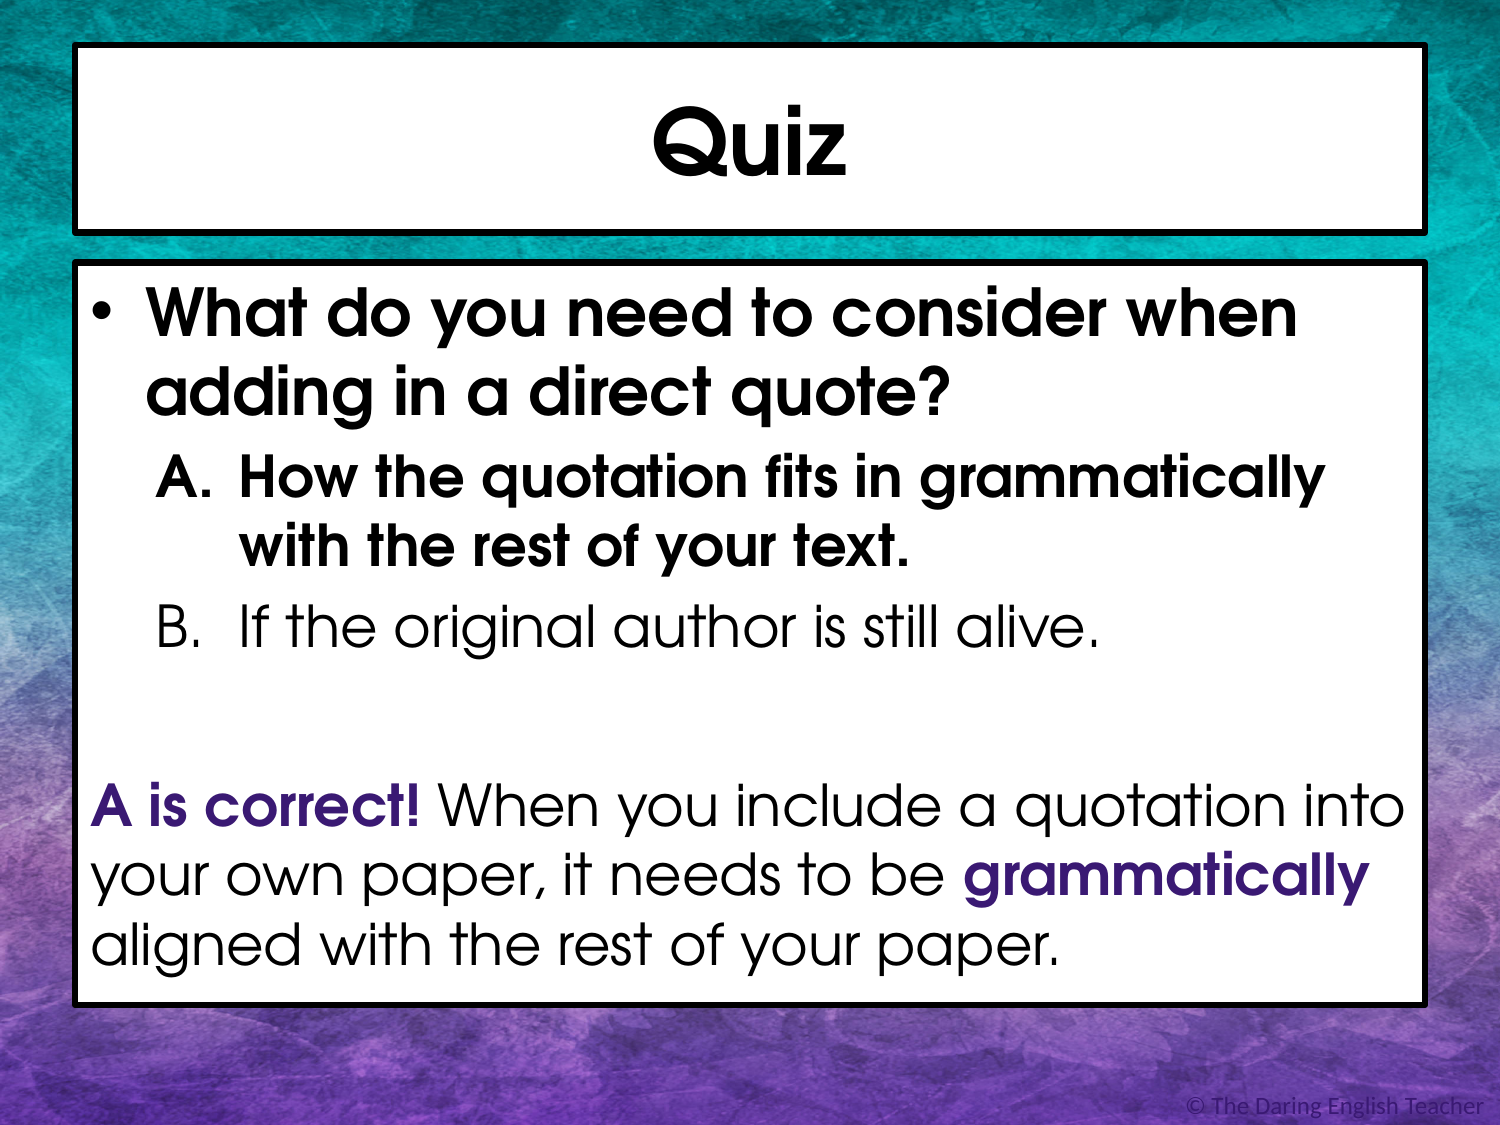

# Quiz
What do you need to consider when adding in a direct quote?
How the quotation fits in grammatically with the rest of your text.
If the original author is still alive.

A is correct! When you include a quotation into your own paper, it needs to be grammatically aligned with the rest of your paper.